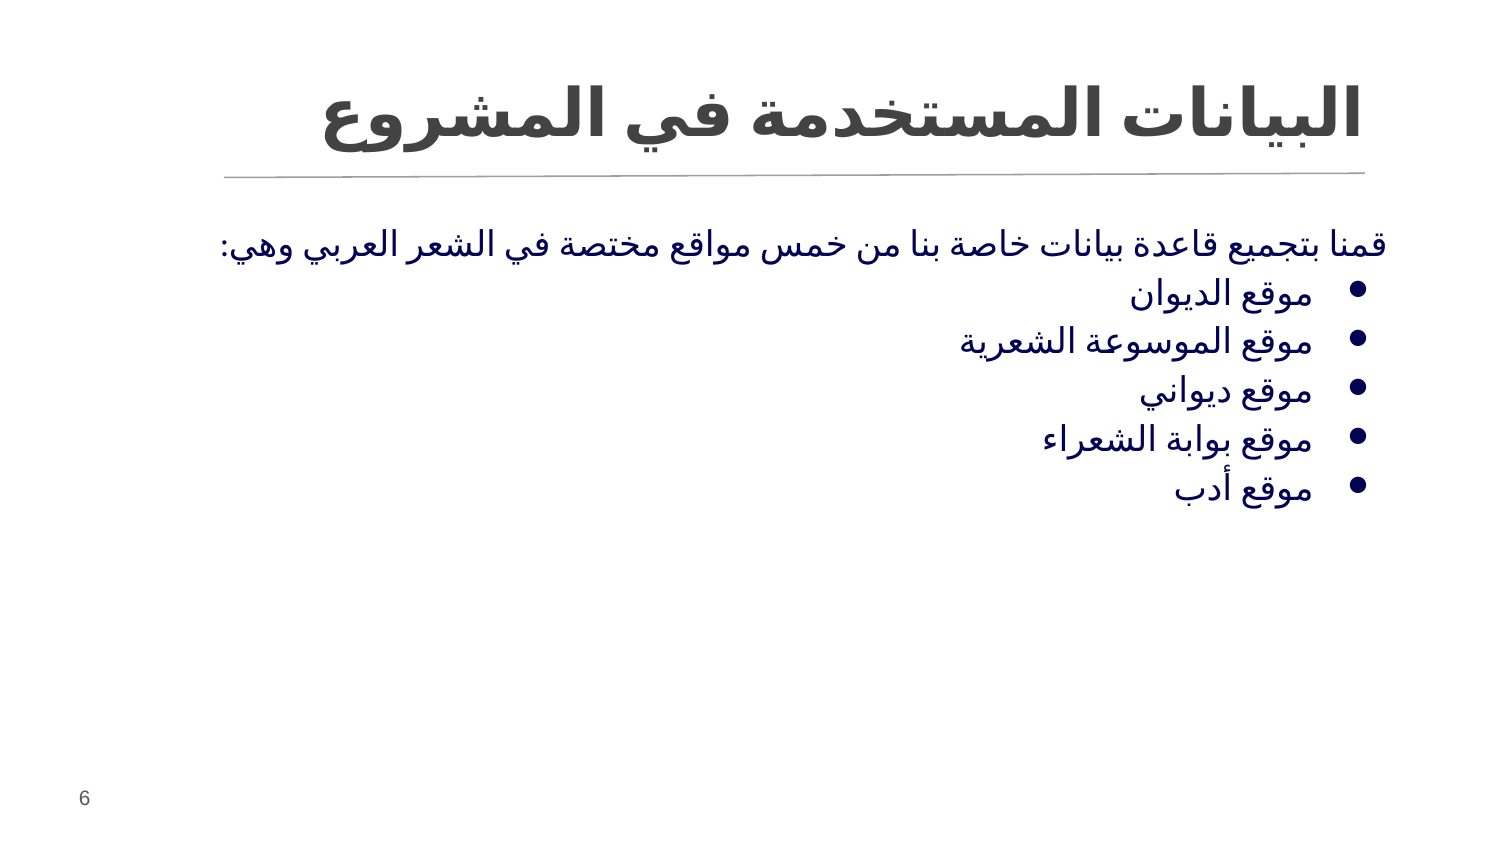

البيانات المستخدمة في المشروع
قمنا بتجميع قاعدة بيانات خاصة بنا من خمس مواقع مختصة في الشعر العربي وهي:
موقع الديوان
موقع الموسوعة الشعرية
موقع ديواني
موقع بوابة الشعراء
موقع أدب

6